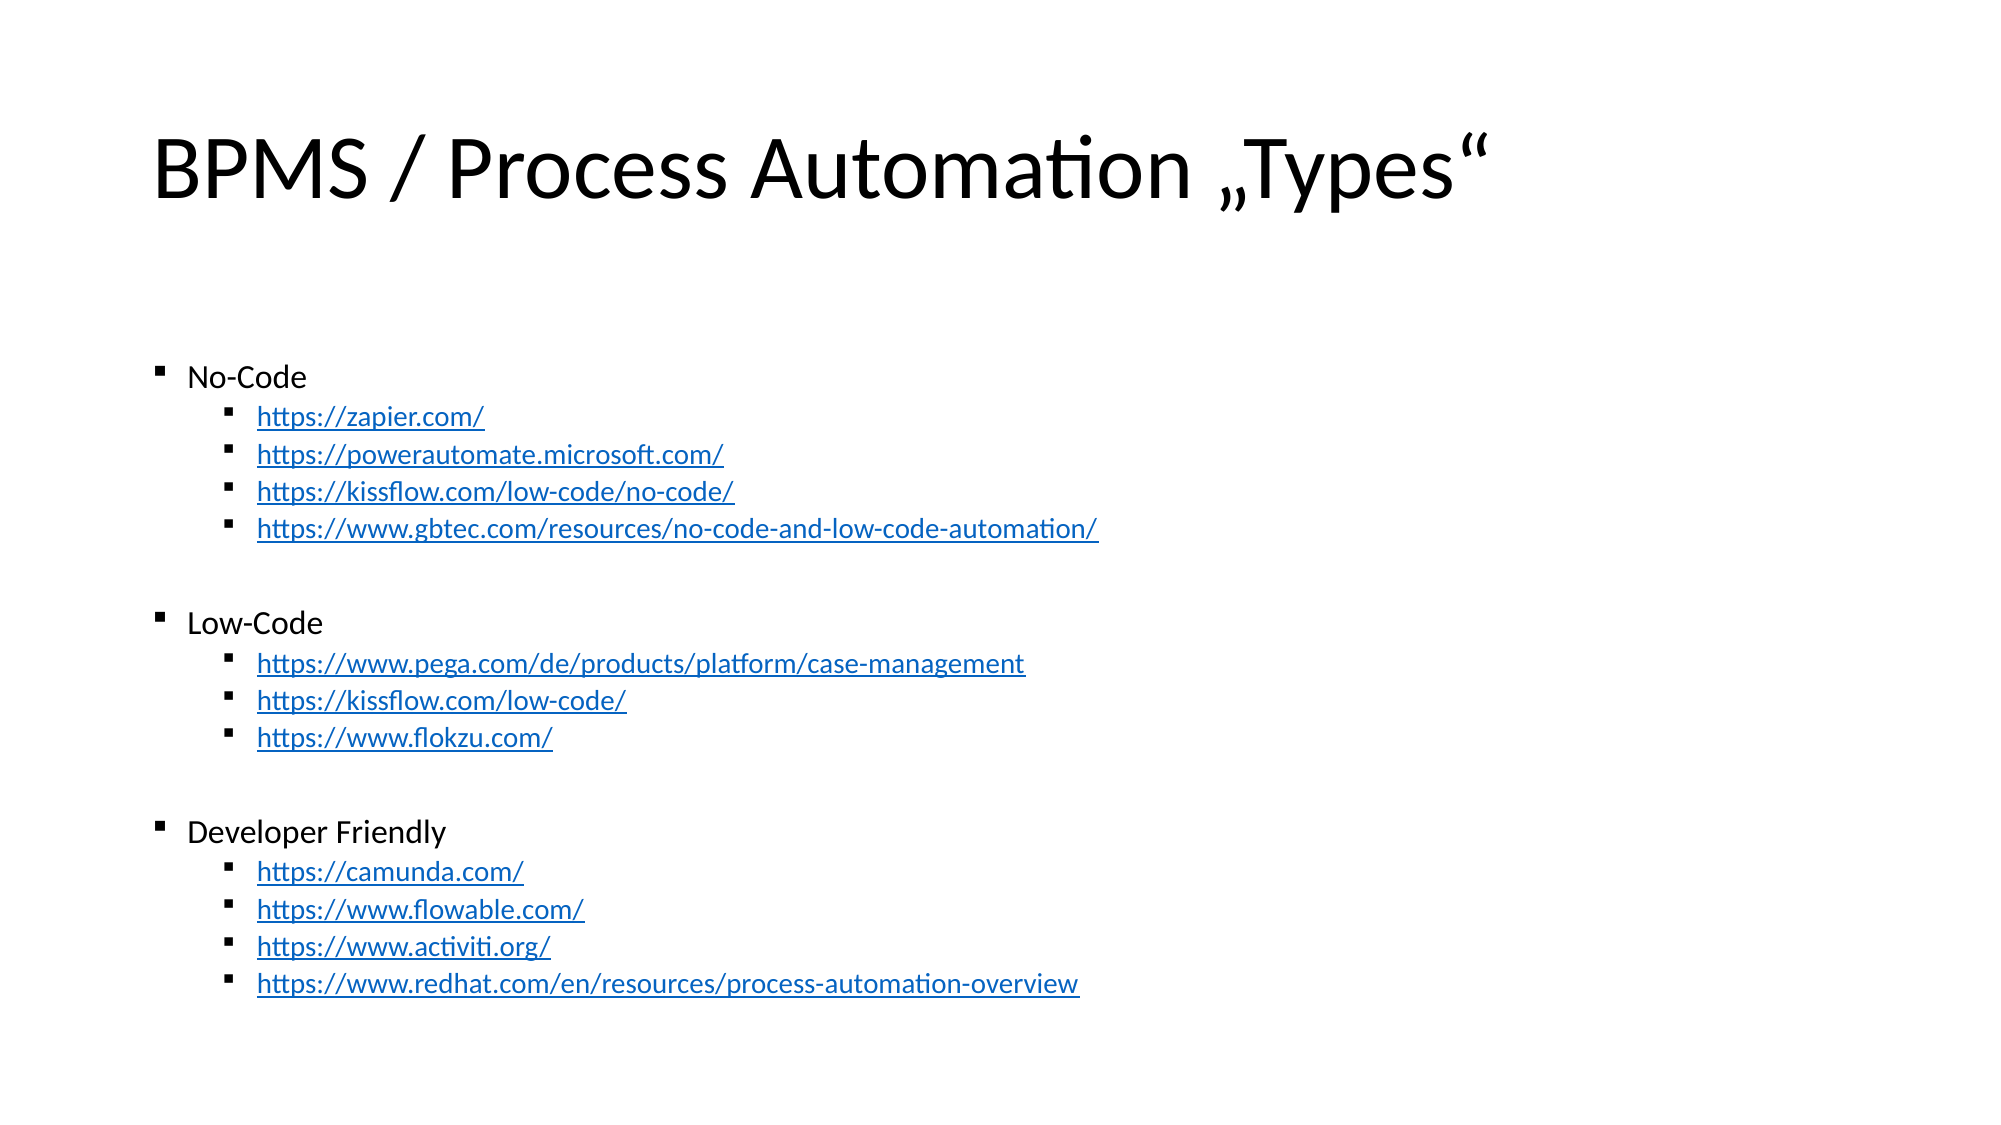

# BPMS / Process Automation „Types“

No-Code
https://zapier.com/
https://powerautomate.microsoft.com/
https://kissflow.com/low-code/no-code/
https://www.gbtec.com/resources/no-code-and-low-code-automation/

Low-Code
https://www.pega.com/de/products/platform/case-management
https://kissflow.com/low-code/
https://www.flokzu.com/

Developer Friendly
https://camunda.com/
https://www.flowable.com/
https://www.activiti.org/
https://www.redhat.com/en/resources/process-automation-overview